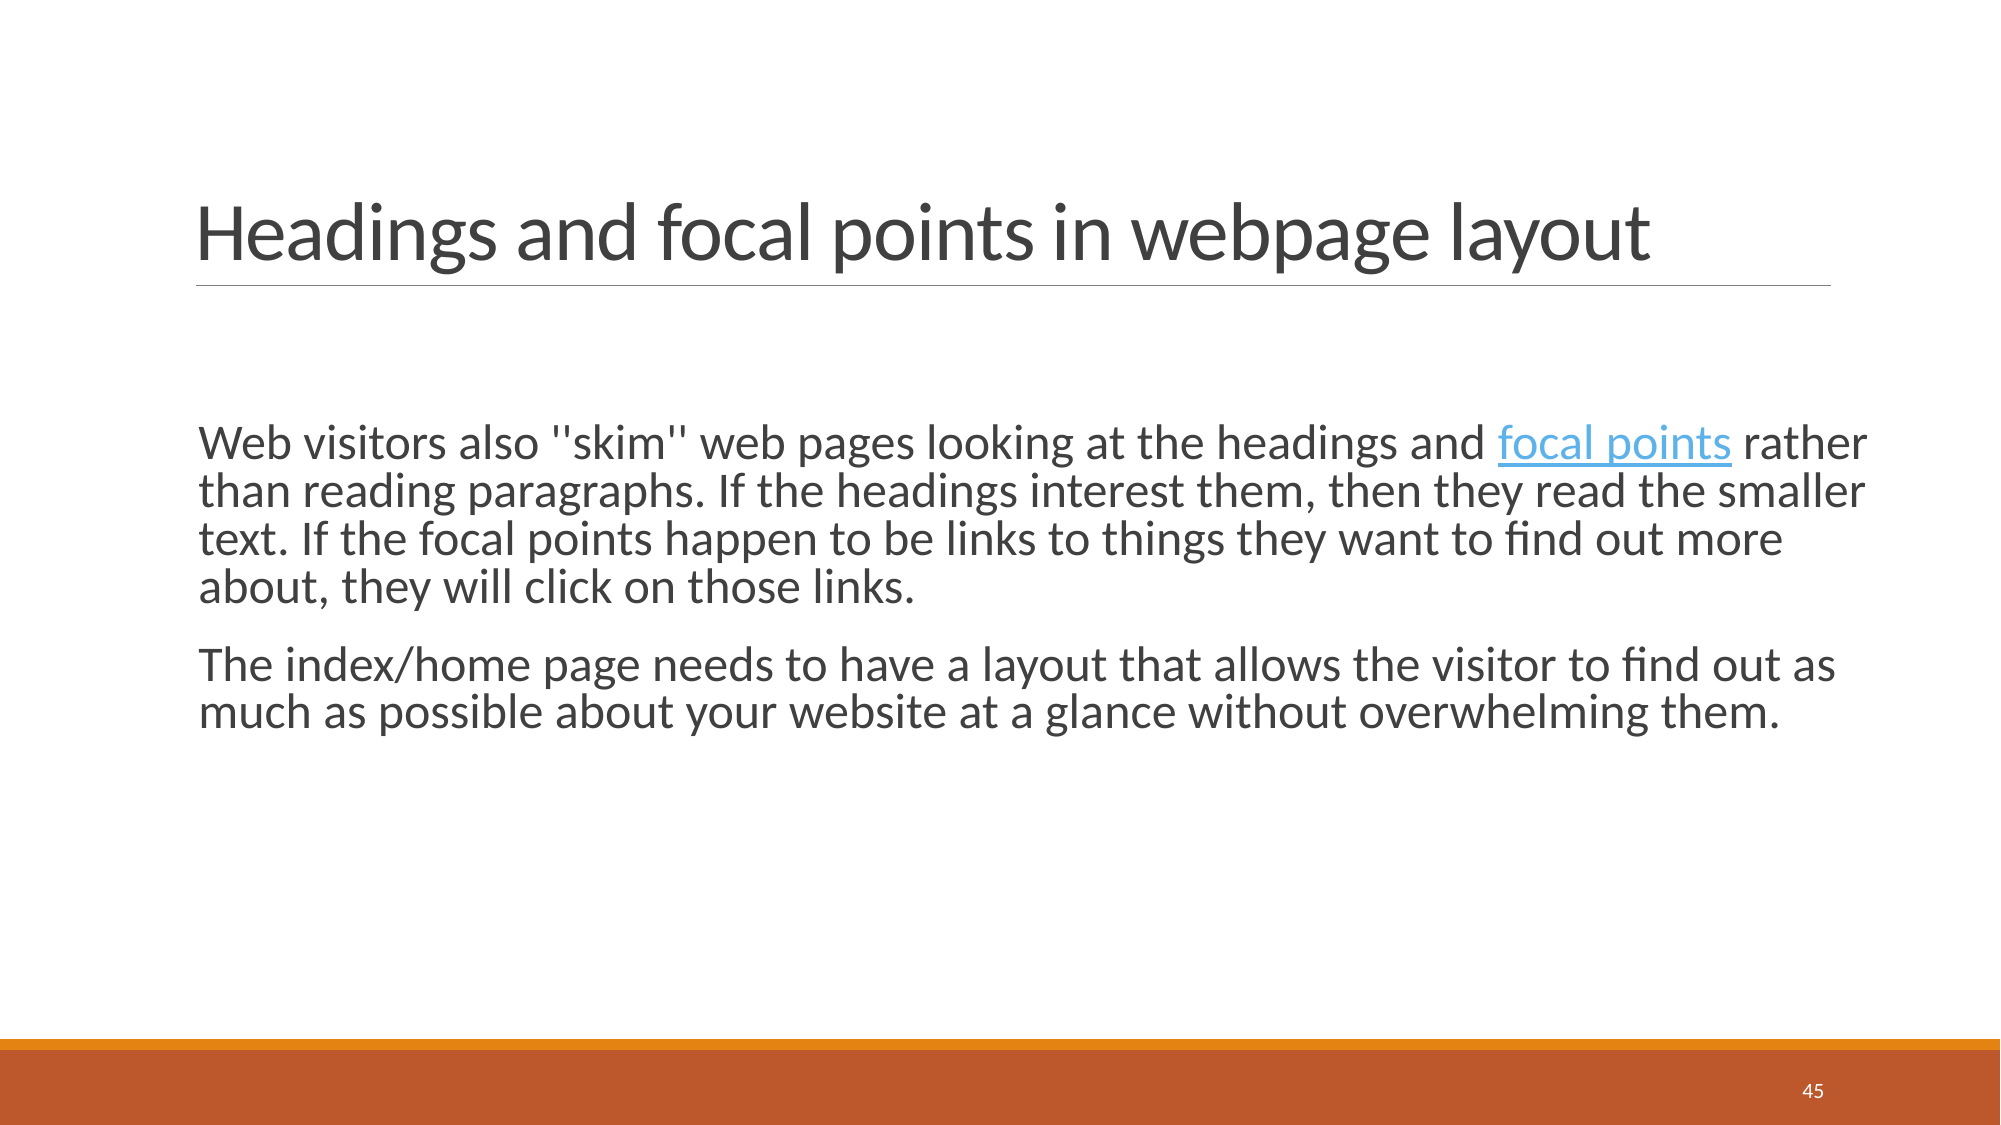

# Headings and focal points in webpage layout

Web visitors also ''skim'' web pages looking at the headings and focal points rather than reading paragraphs. If the headings interest them, then they read the smaller text. If the focal points happen to be links to things they want to find out more about, they will click on those links.
The index/home page needs to have a layout that allows the visitor to find out as much as possible about your website at a glance without overwhelming them.
45